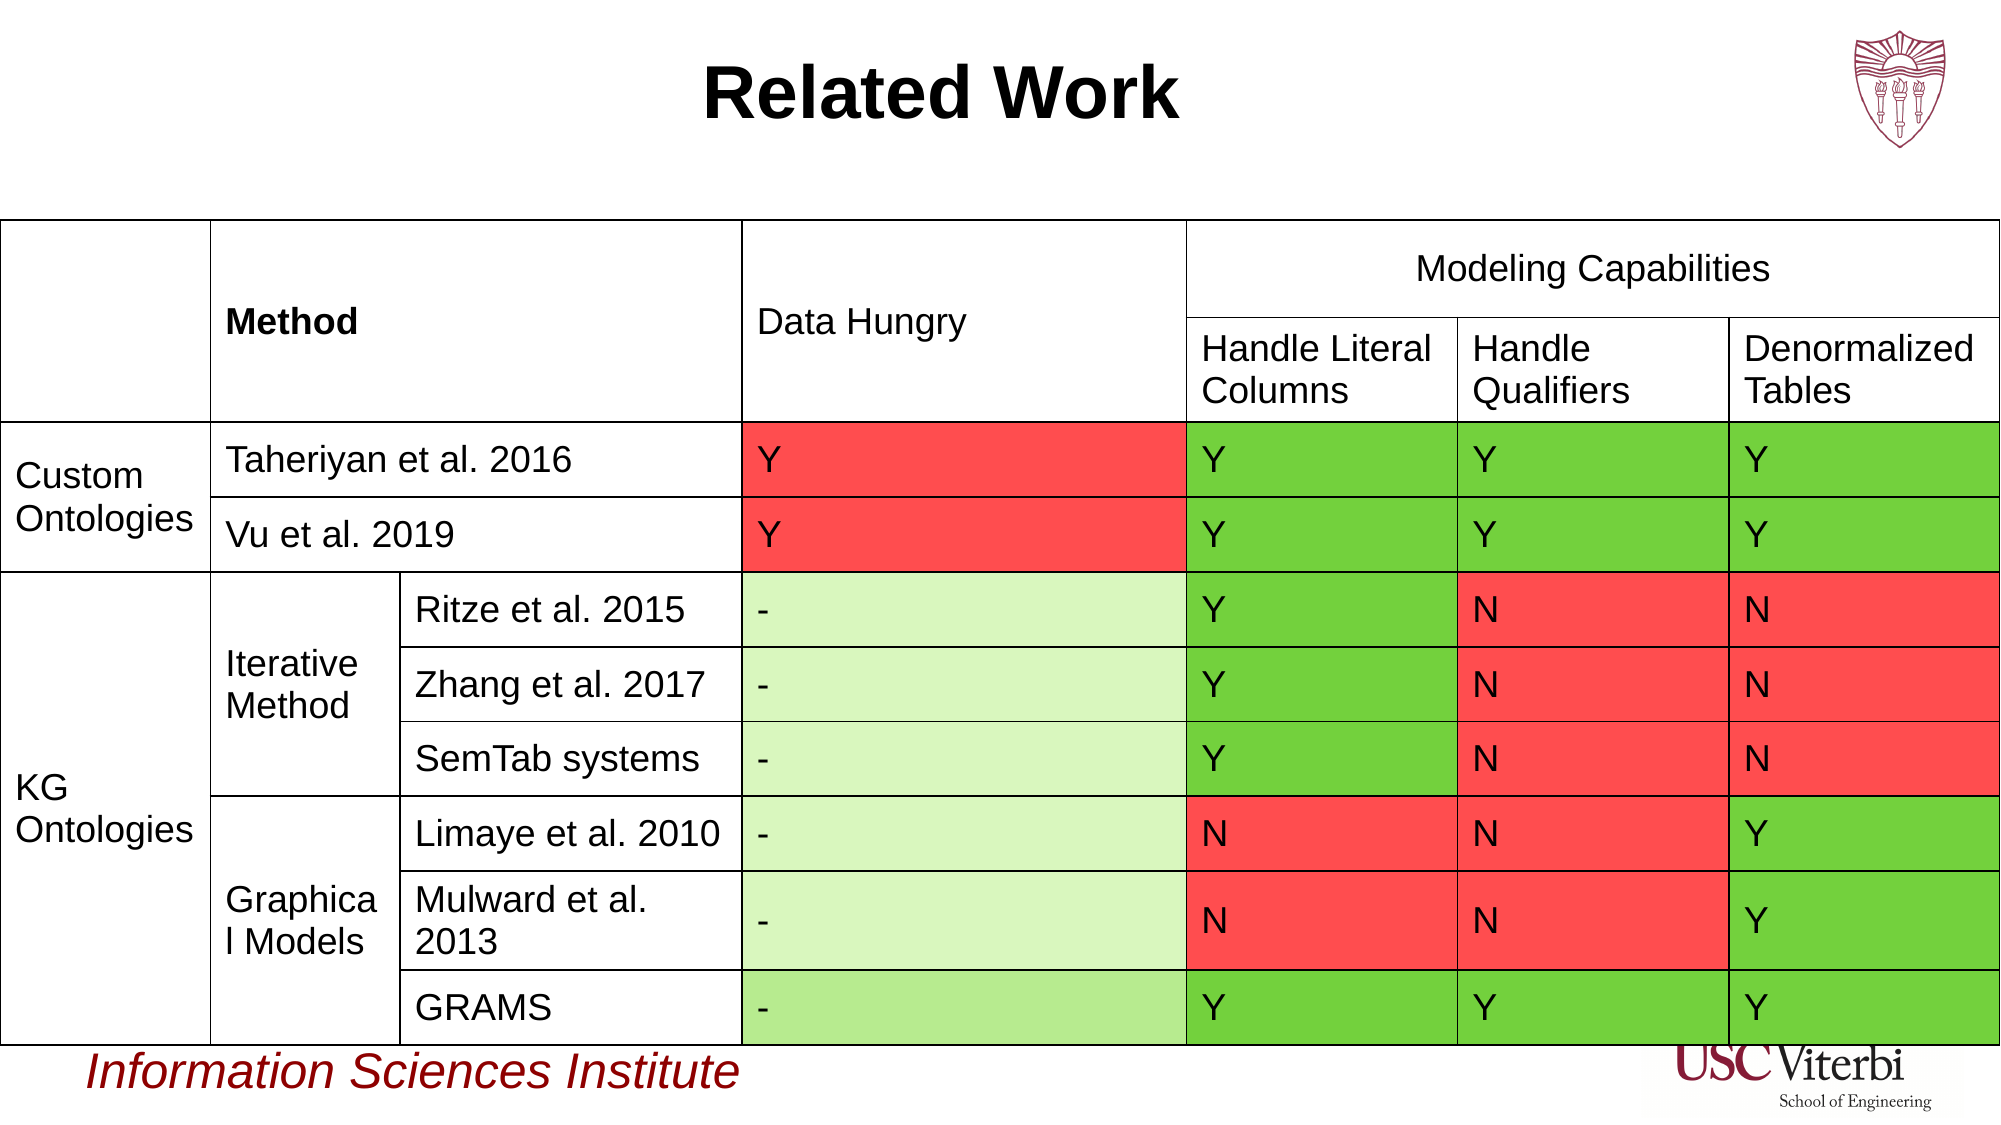

# Related Work
|  | Method | Method | Data Hungry | Modeling Capabilities |  |  |
| --- | --- | --- | --- | --- | --- | --- |
|  |  |  |  | Handle Literal Columns | Handle Qualifiers | Denormalized Tables |
| Custom Ontologies | Taheriyan et al. 2016 | Taheriyan et al 2016 | Y | Y | Y | Y |
|  | Vu et al. 2019 | Vu et al 2019 | Y | Y | Y | Y |
| KG Ontologies | Iterative Method | Ritze et al. 2015 | - | Y | N | N |
|  |  | Zhang et al. 2017 | - | Y | N | N |
|  |  | SemTab systems | - | Y | N | N |
|  | Graphical Models | Limaye et al. 2010 | - | N | N | Y |
|  |  | Mulward et al. 2013 | - | N | N | Y |
|  |  | GRAMS | - | Y | Y | Y |